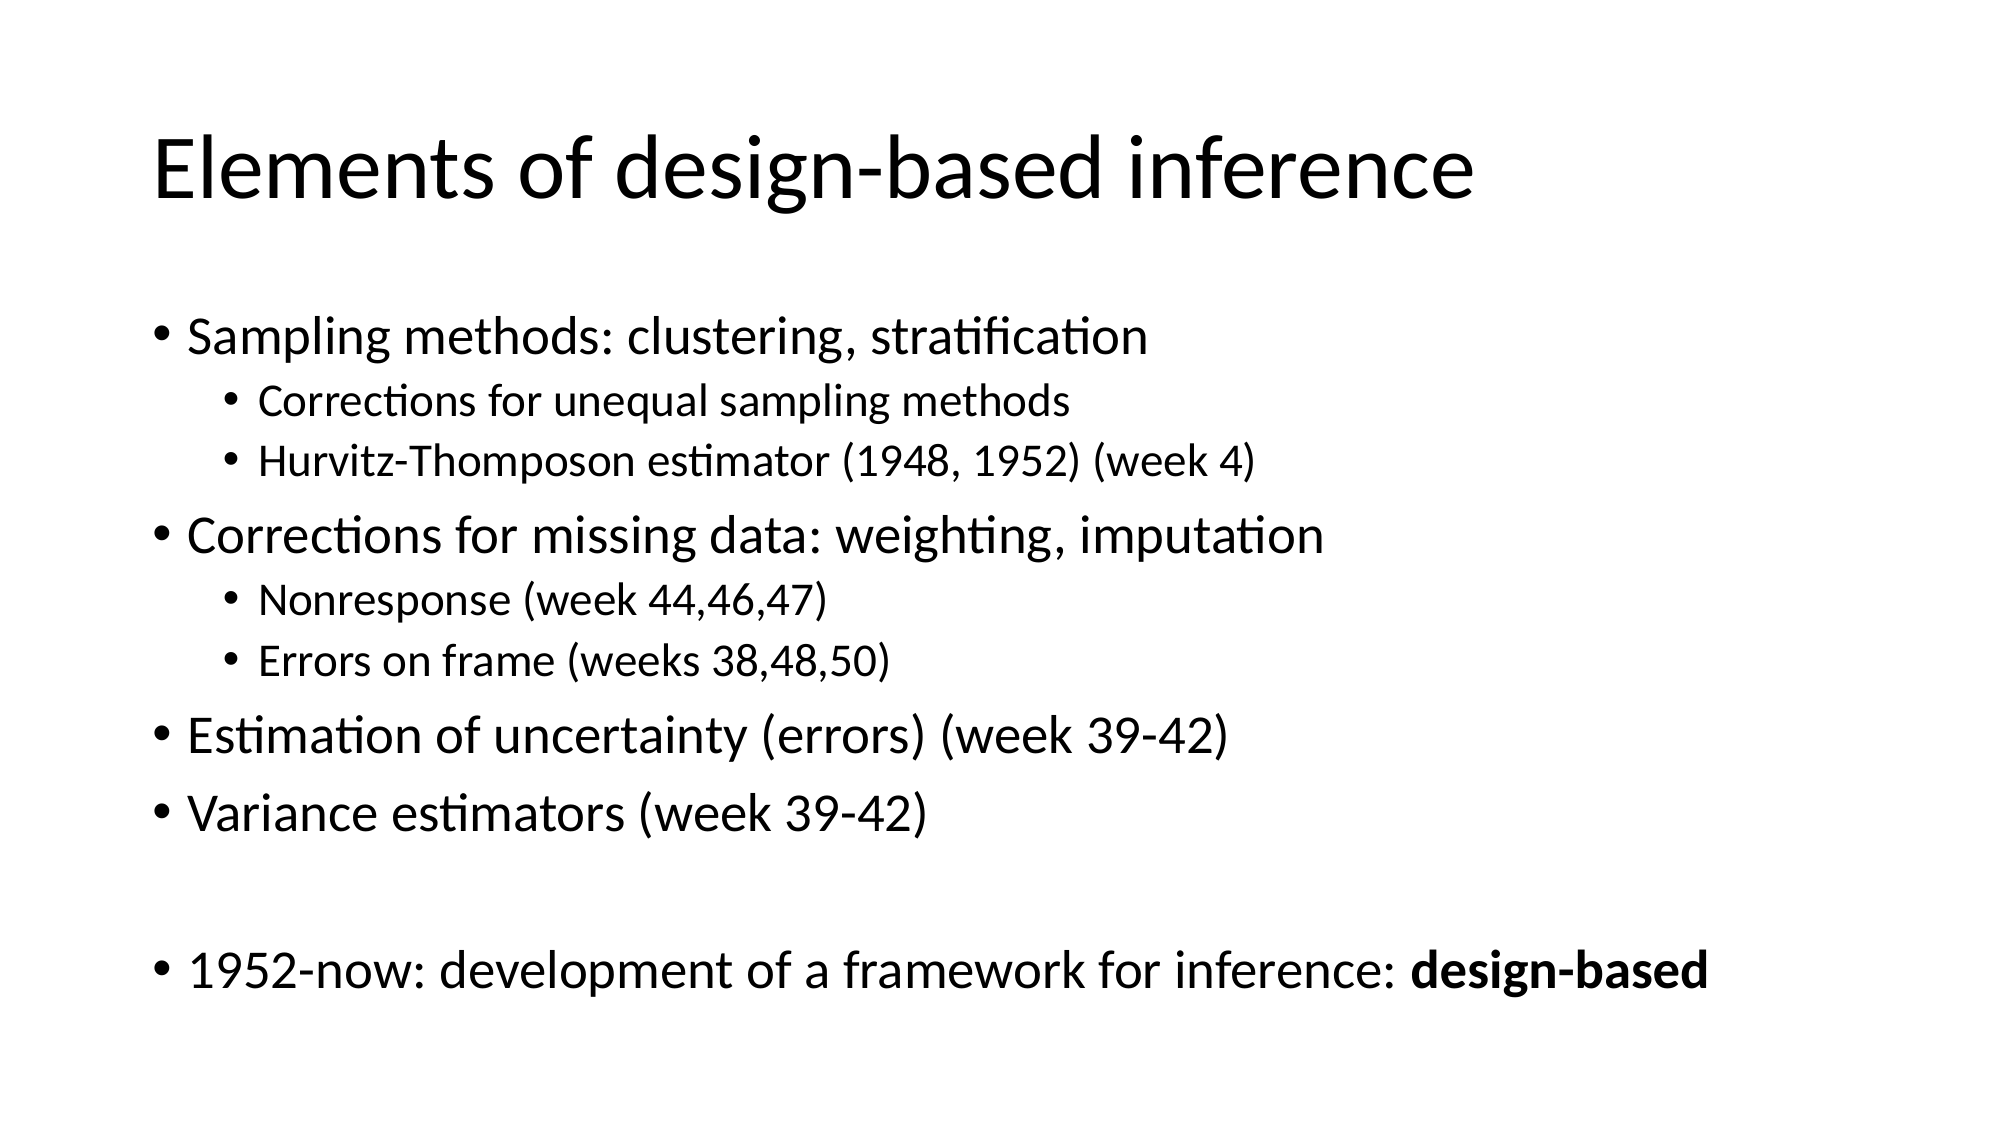

# Elements of design-based inference
Sampling methods: clustering, stratification
Corrections for unequal sampling methods
Hurvitz-Thomposon estimator (1948, 1952) (week 4)
Corrections for missing data: weighting, imputation
Nonresponse (week 44,46,47)
Errors on frame (weeks 38,48,50)
Estimation of uncertainty (errors) (week 39-42)
Variance estimators (week 39-42)

1952-now: development of a framework for inference: design-based